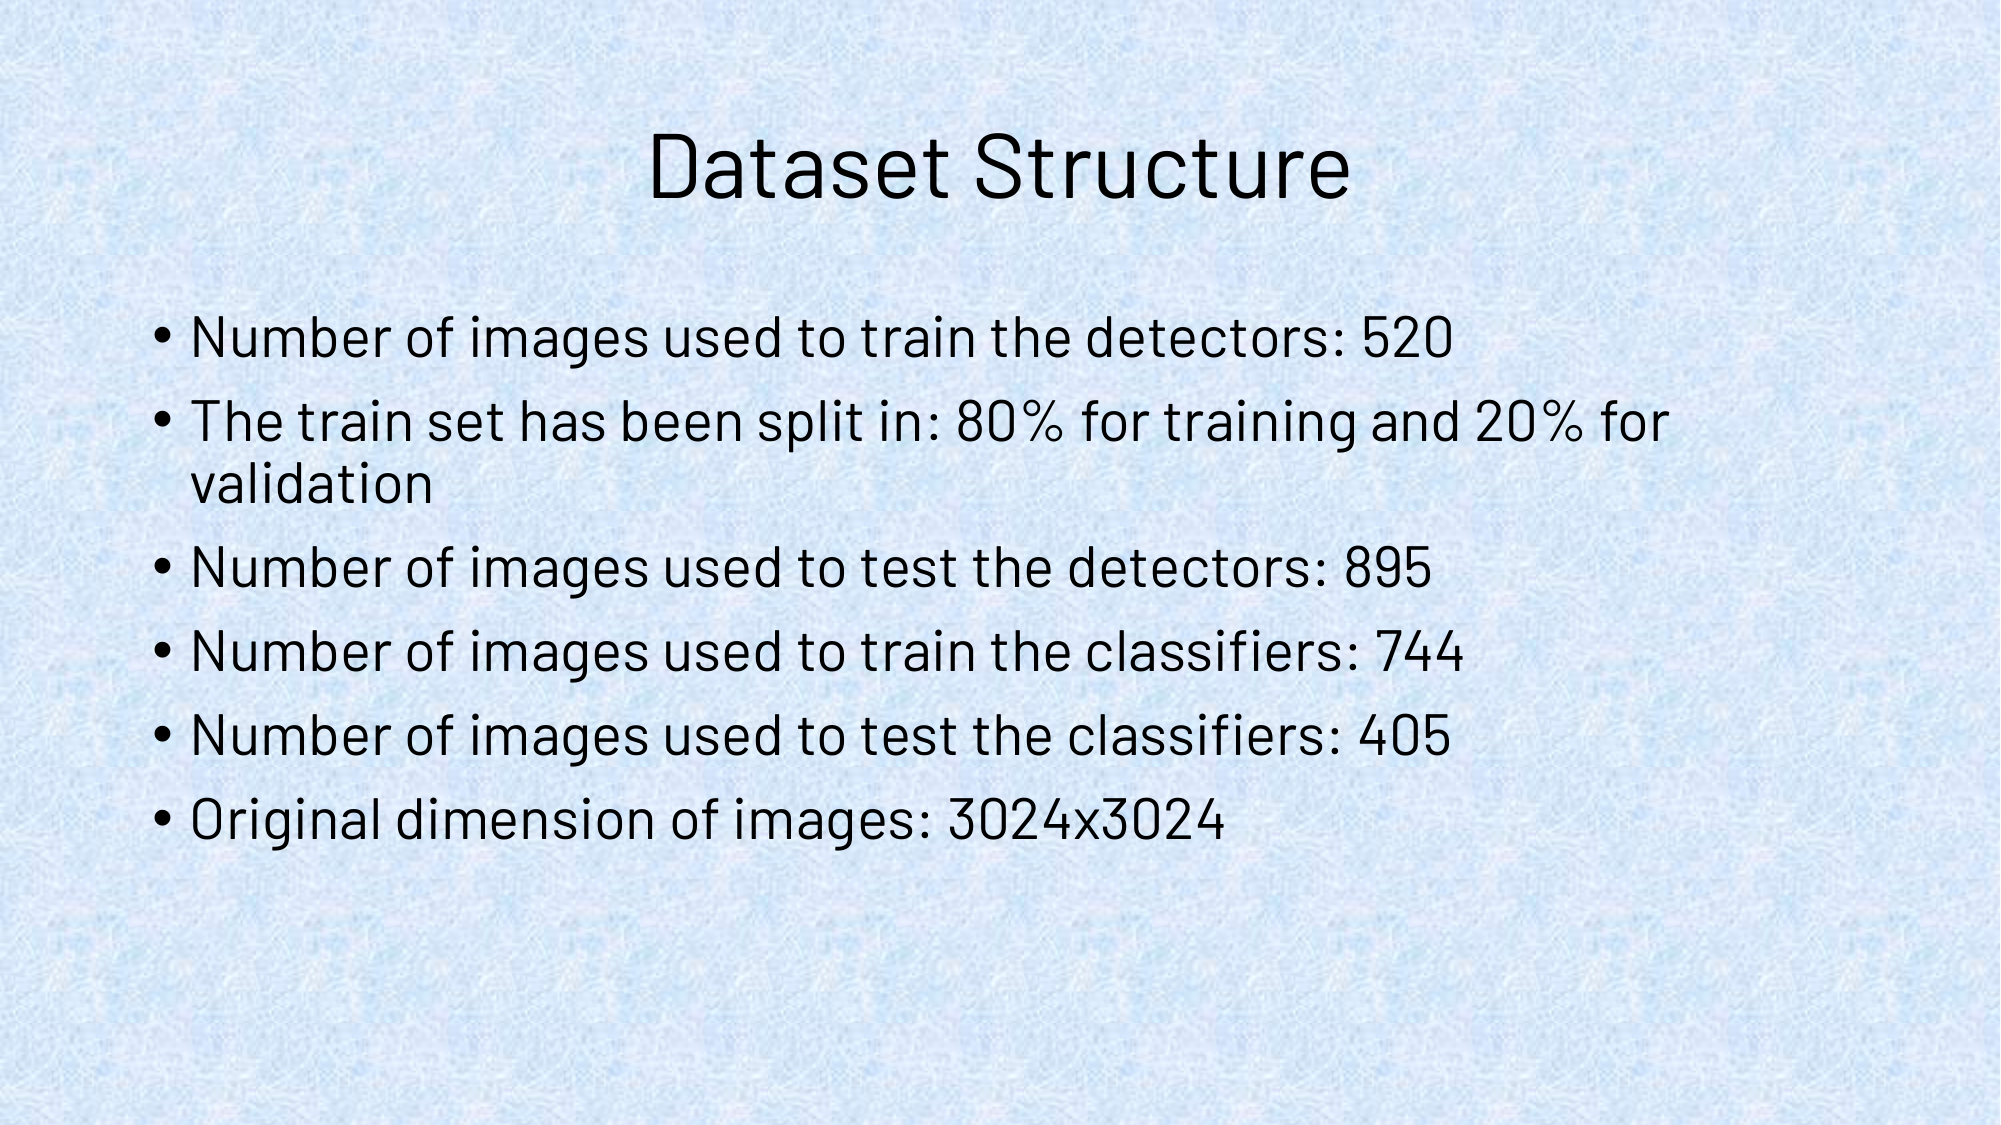

# Dataset Structure
Number of images used to train the detectors: 520
The train set has been split in: 80% for training and 20% for validation
Number of images used to test the detectors: 895
Number of images used to train the classifiers: 744
Number of images used to test the classifiers: 405
Original dimension of images: 3024x3024